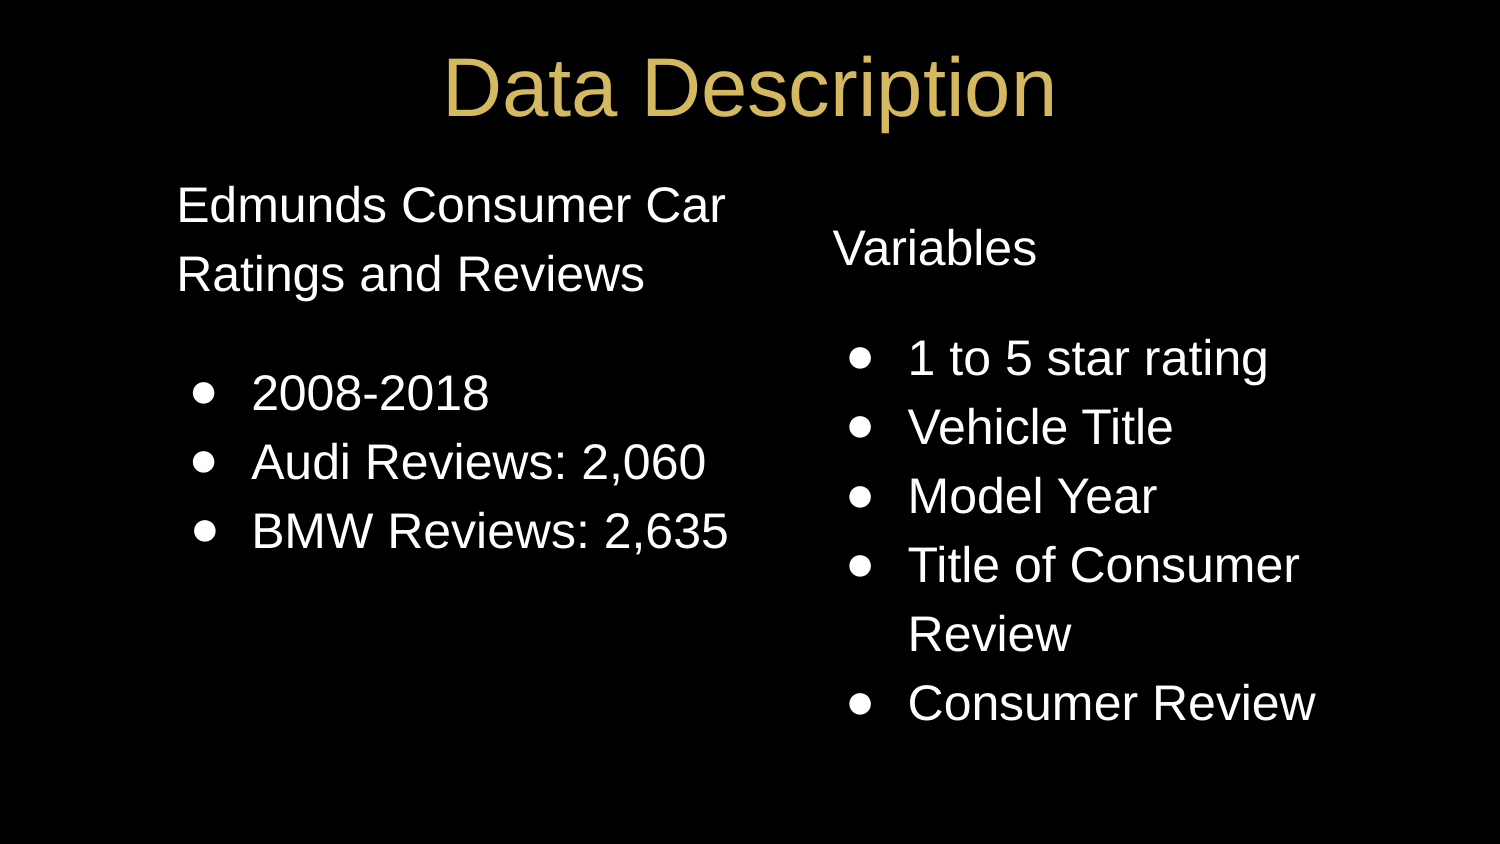

# Data Description
Edmunds Consumer Car Ratings and Reviews
2008-2018
Audi Reviews: 2,060
BMW Reviews: 2,635
Variables
1 to 5 star rating
Vehicle Title
Model Year
Title of Consumer Review
Consumer Review